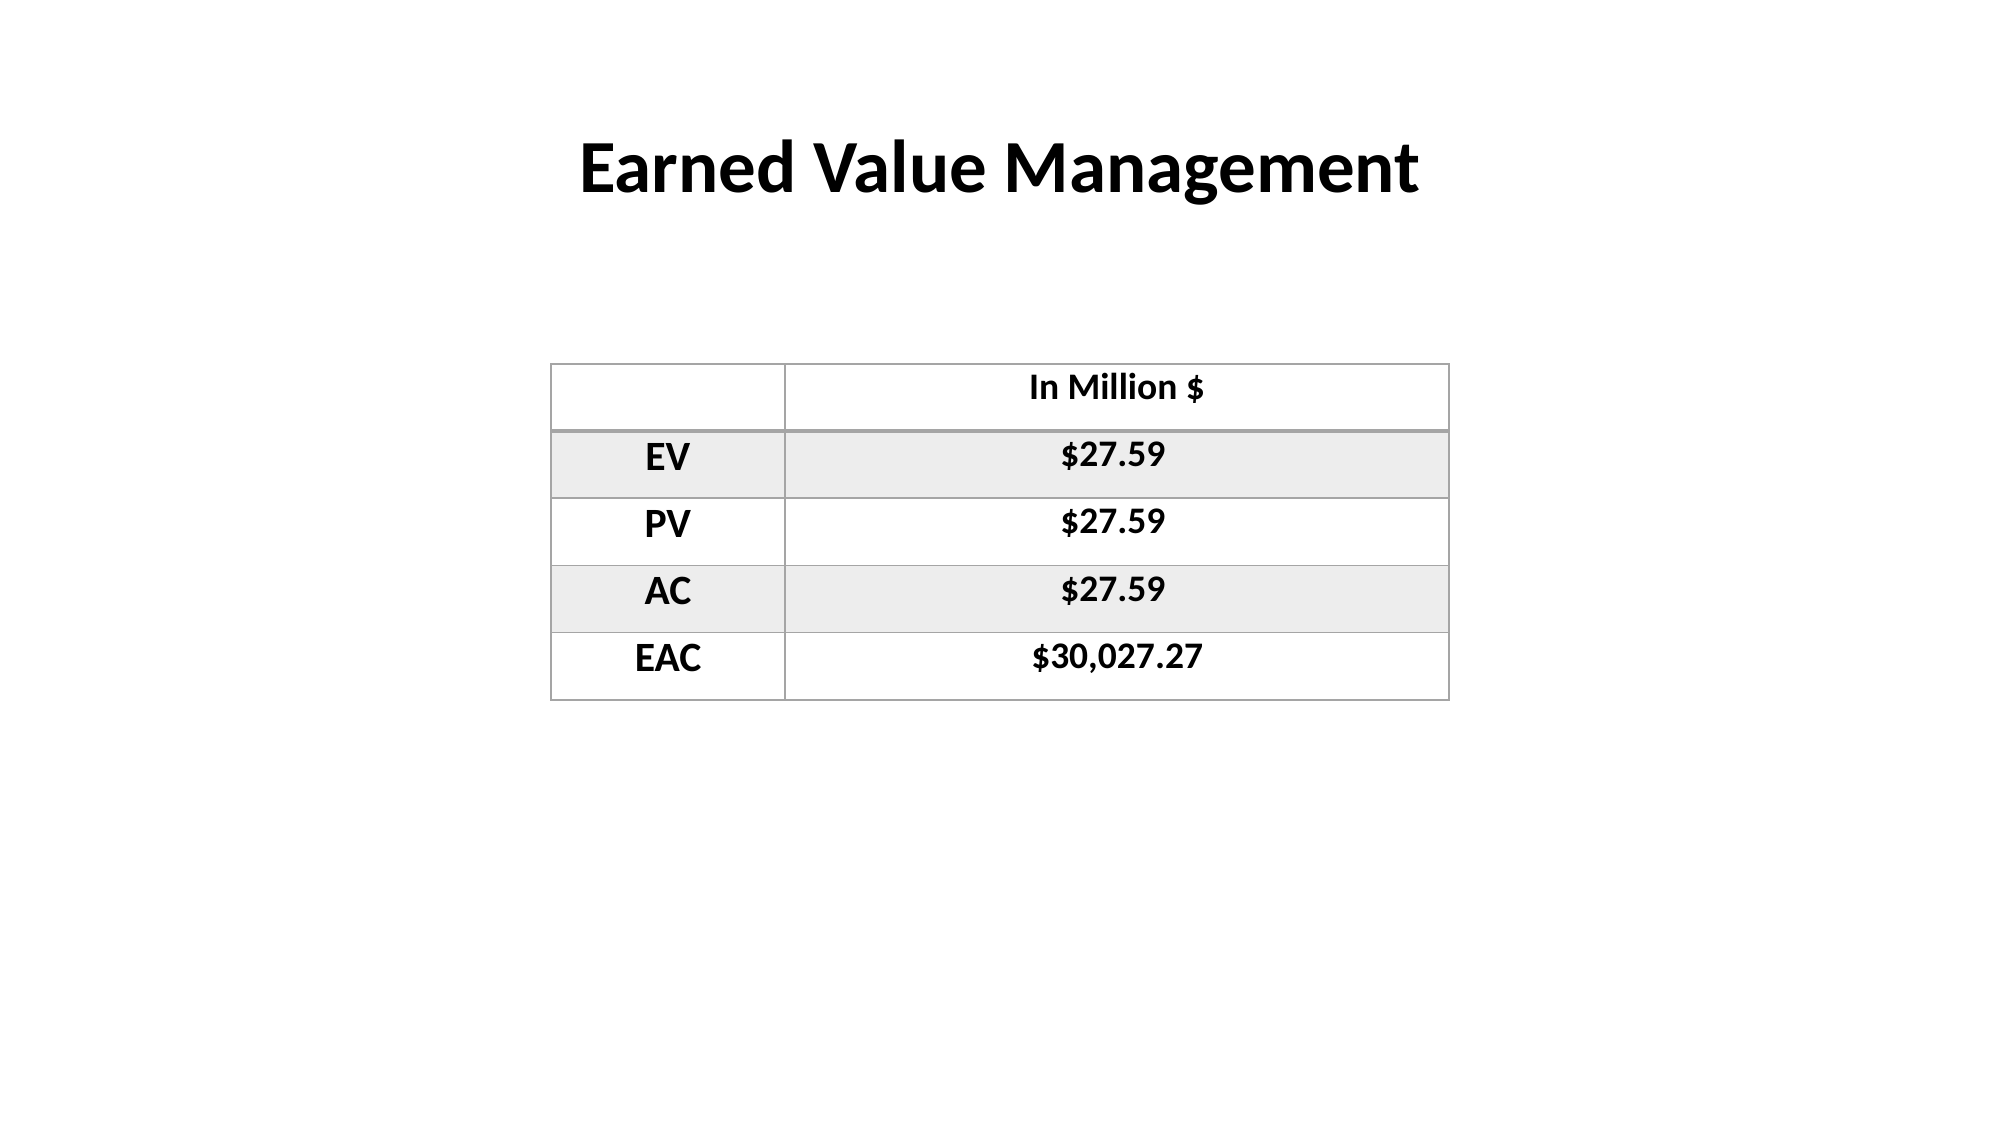

# Earned Value Management
|  | In Million $ |
| --- | --- |
| EV | $27.59 |
| PV | $27.59 |
| AC | $27.59 |
| EAC | $30,027.27 |